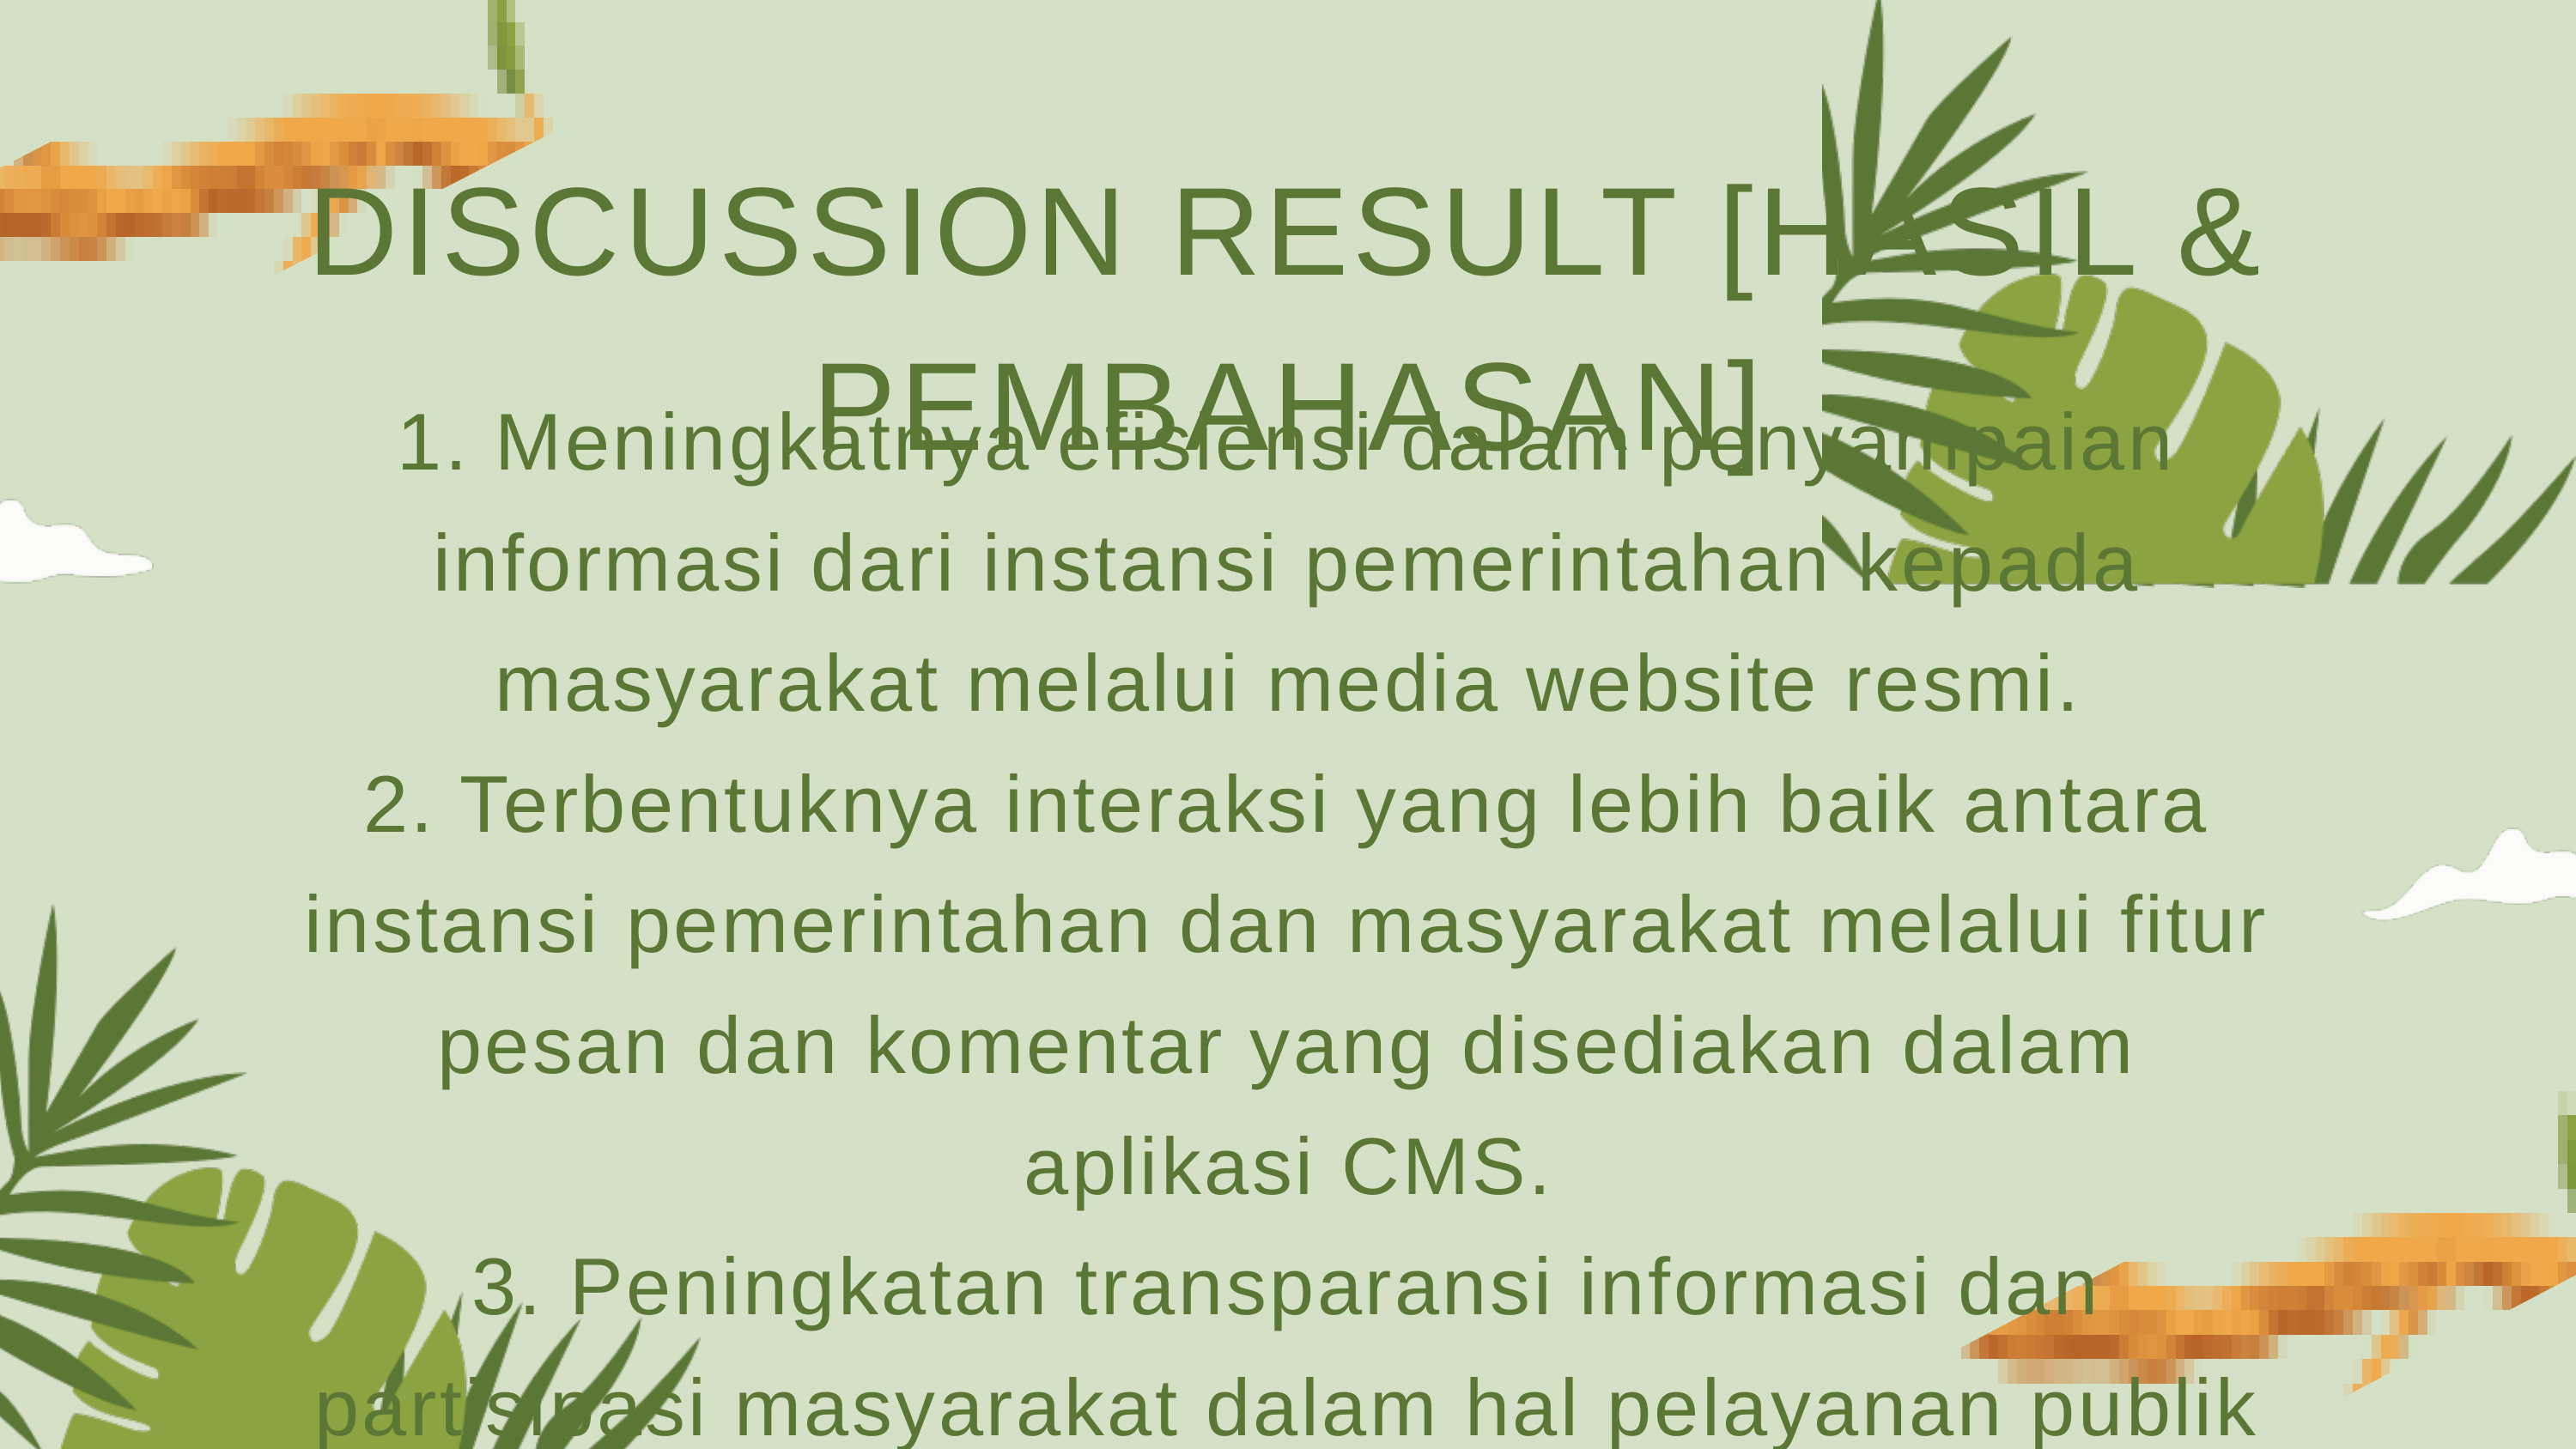

DISCUSSION RESULT [HASIL & PEMBAHASAN]
1. Meningkatnya efisiensi dalam penyampaian informasi dari instansi pemerintahan kepada masyarakat melalui media website resmi.
2. Terbentuknya interaksi yang lebih baik antara instansi pemerintahan dan masyarakat melalui fitur pesan dan komentar yang disediakan dalam aplikasi CMS.
3. Peningkatan transparansi informasi dan partisipasi masyarakat dalam hal pelayanan publik dan kegiatan pemerintahan di daerah setempat.